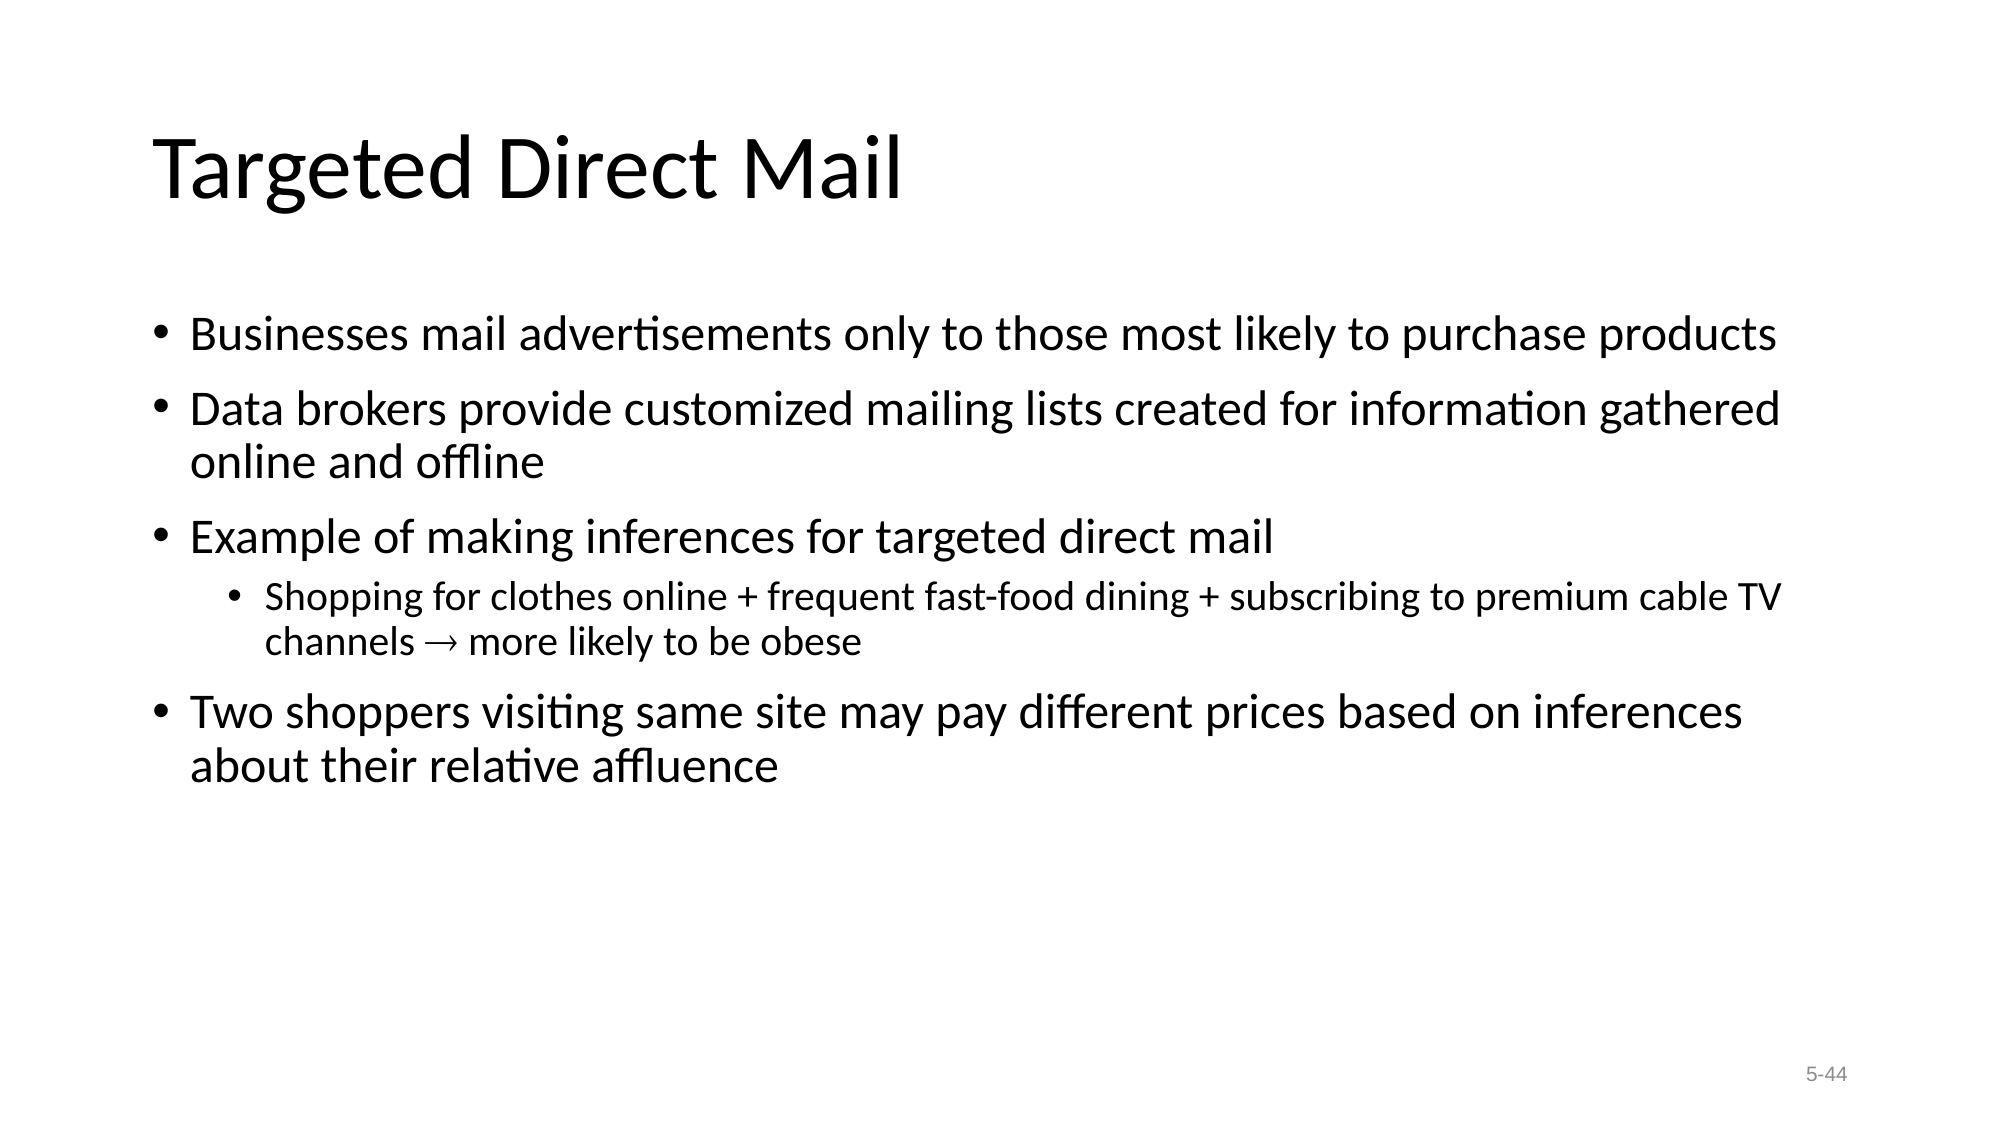

# Targeted Direct Mail
Businesses mail advertisements only to those most likely to purchase products
Data brokers provide customized mailing lists created for information gathered online and offline
Example of making inferences for targeted direct mail
Shopping for clothes online + frequent fast-food dining + subscribing to premium cable TV channels → more likely to be obese
Two shoppers visiting same site may pay different prices based on inferences about their relative affluence
5-44